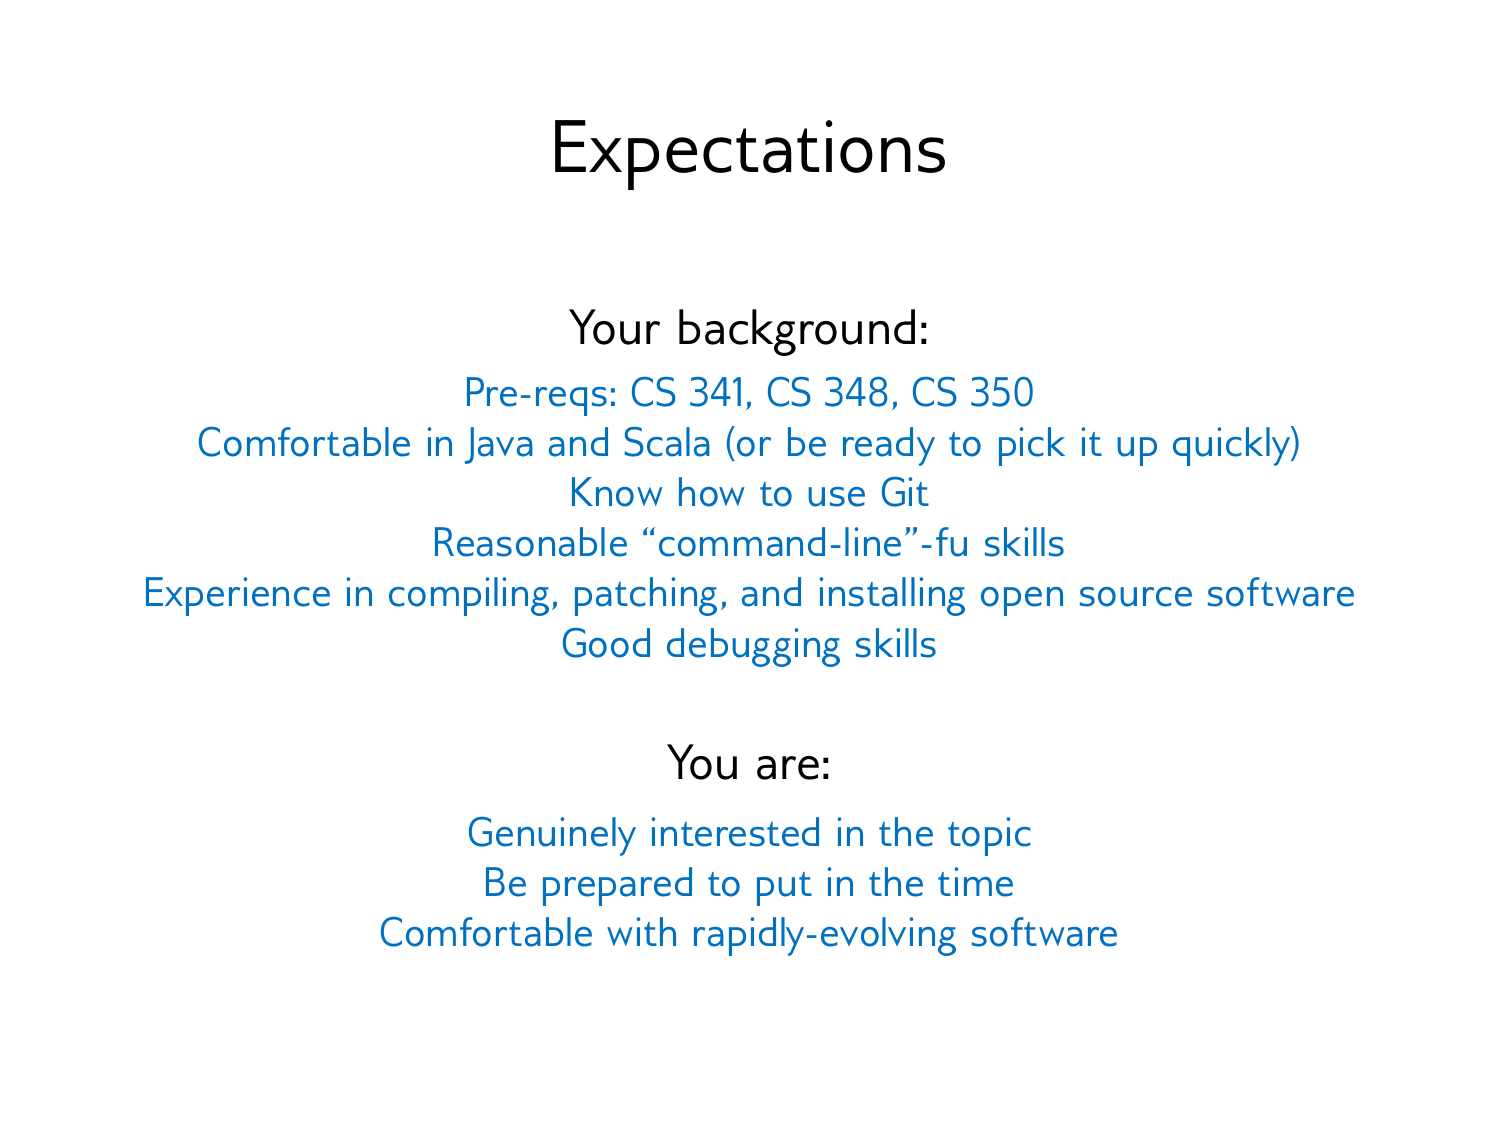

Expectations
Your background:
Pre-reqs: CS 341, CS 348, CS 350
Comfortable in Java and Scala (or be ready to pick it up quickly)
Know how to use Git
Reasonable “command-line”-fu skills
Experience in compiling, patching, and installing open source software
Good debugging skills
You are:
Genuinely interested in the topic
Be prepared to put in the time
Comfortable with rapidly-evolving software